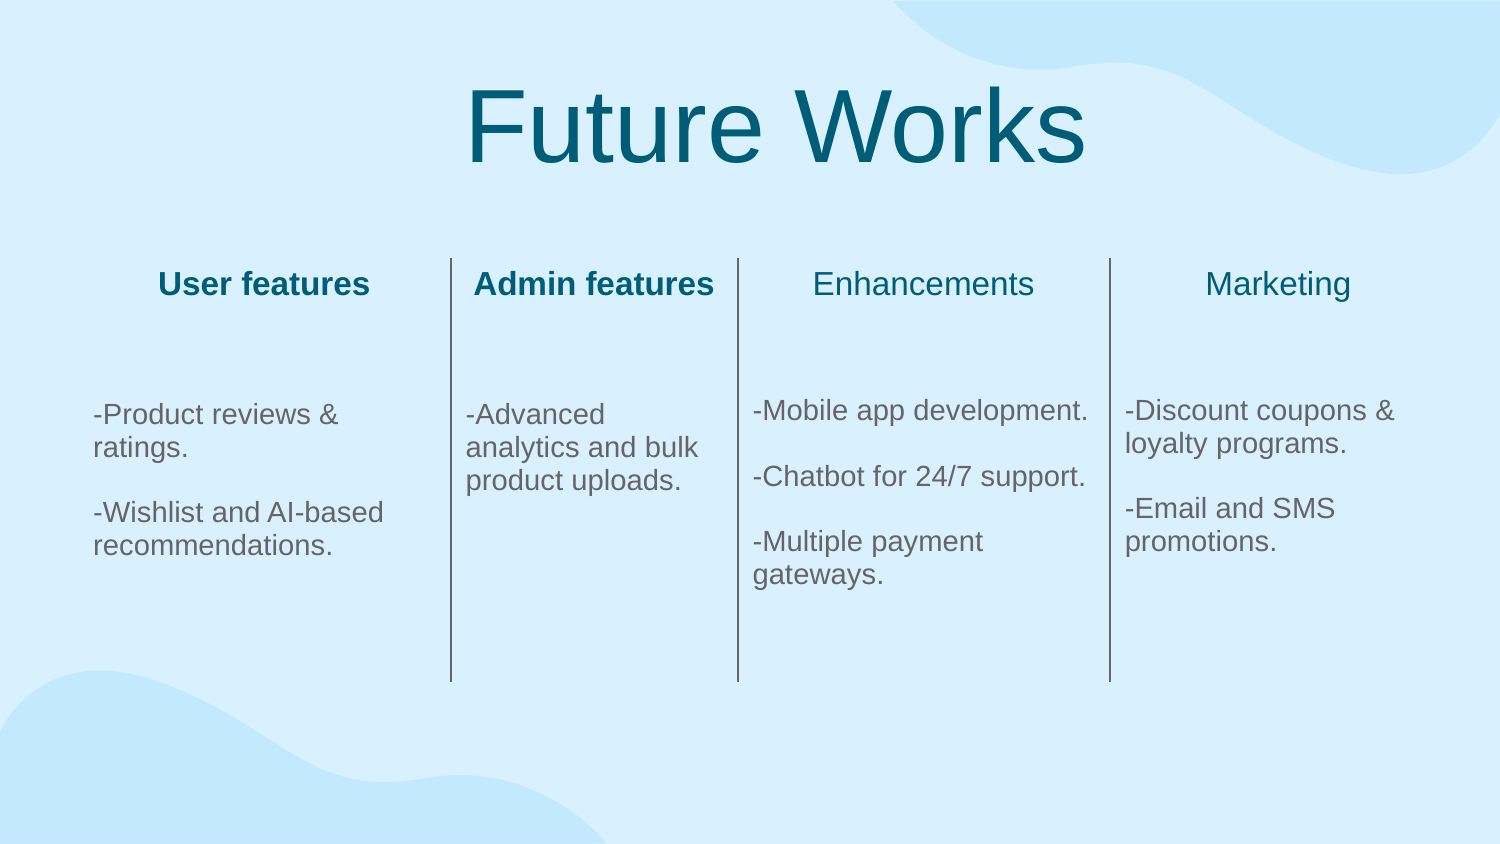

Future Works
| User features | Admin features | Enhancements | Marketing |
| --- | --- | --- | --- |
| -Product reviews & ratings. -Wishlist and AI-based recommendations. | -Advanced analytics and bulk product uploads. | -Mobile app development. -Chatbot for 24/7 support. -Multiple payment gateways. | -Discount coupons & loyalty programs. -Email and SMS promotions. |